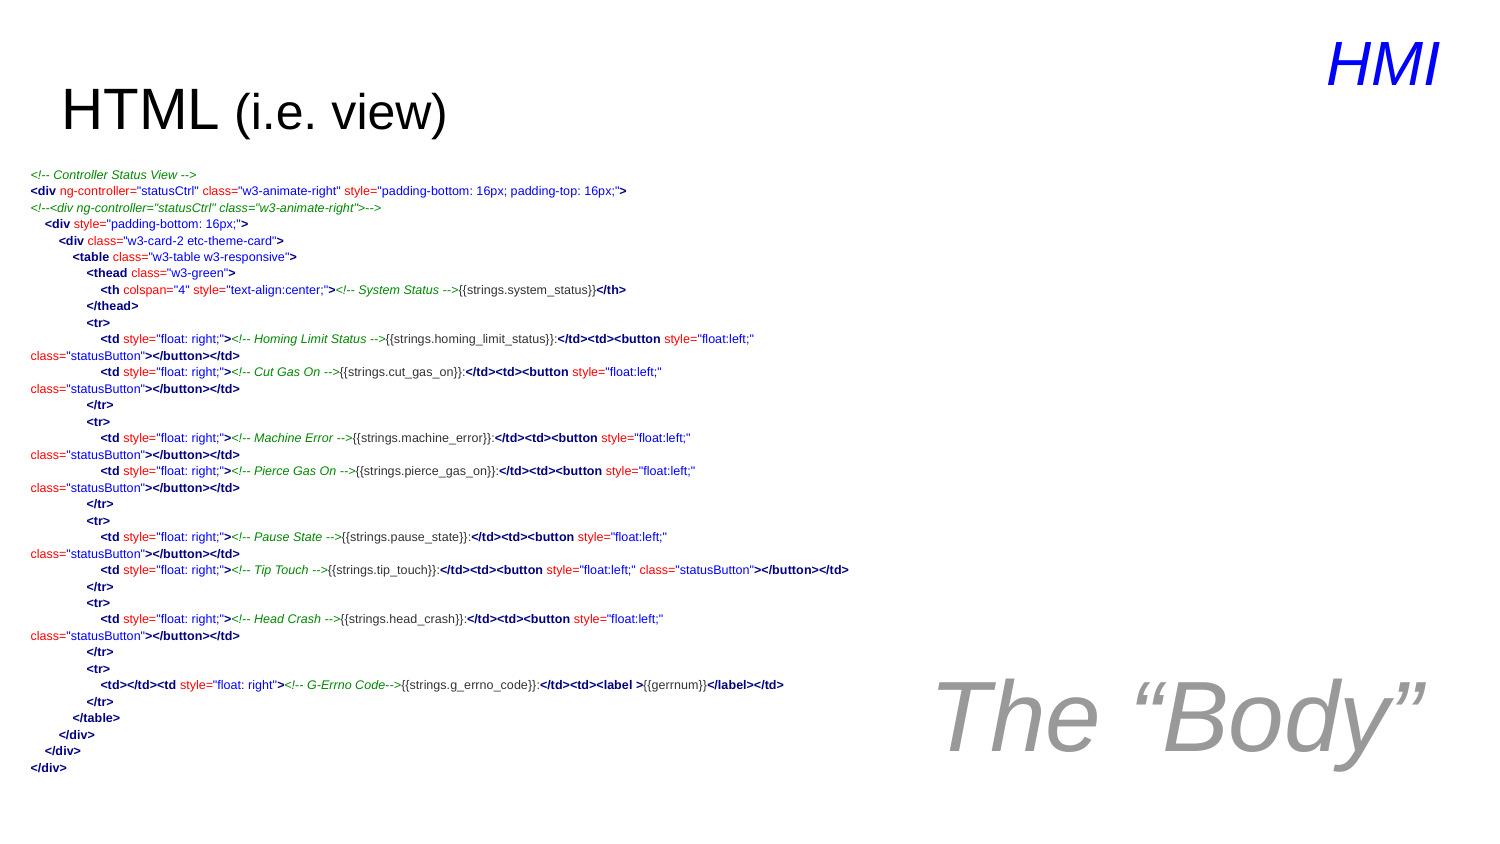

HMI
# HTML (i.e. view)
<!-- Controller Status View -->
<div ng-controller="statusCtrl" class="w3-animate-right" style="padding-bottom: 16px; padding-top: 16px;">
<!--<div ng-controller="statusCtrl" class="w3-animate-right">-->
    <div style="padding-bottom: 16px;">
        <div class="w3-card-2 etc-theme-card">
            <table class="w3-table w3-responsive">
                <thead class="w3-green">
                    <th colspan="4" style="text-align:center;"><!-- System Status -->{{strings.system_status}}</th>
                </thead>
                <tr>
                    <td style="float: right;"><!-- Homing Limit Status -->{{strings.homing_limit_status}}:</td><td><button style="float:left;" class="statusButton"></button></td>
                    <td style="float: right;"><!-- Cut Gas On -->{{strings.cut_gas_on}}:</td><td><button style="float:left;" class="statusButton"></button></td>
                </tr>
                <tr>
                    <td style="float: right;"><!-- Machine Error -->{{strings.machine_error}}:</td><td><button style="float:left;" class="statusButton"></button></td>
                    <td style="float: right;"><!-- Pierce Gas On -->{{strings.pierce_gas_on}}:</td><td><button style="float:left;" class="statusButton"></button></td>
                </tr>
                <tr>
                    <td style="float: right;"><!-- Pause State -->{{strings.pause_state}}:</td><td><button style="float:left;" class="statusButton"></button></td>
                    <td style="float: right;"><!-- Tip Touch -->{{strings.tip_touch}}:</td><td><button style="float:left;" class="statusButton"></button></td>
                </tr>
                <tr>
                    <td style="float: right;"><!-- Head Crash -->{{strings.head_crash}}:</td><td><button style="float:left;" class="statusButton"></button></td>
                </tr>
                <tr>
                    <td></td><td style="float: right"><!-- G-Errno Code-->{{strings.g_errno_code}}:</td><td><label >{{gerrnum}}</label></td>
                </tr>
            </table>
        </div>
    </div>
</div>
The “Body”